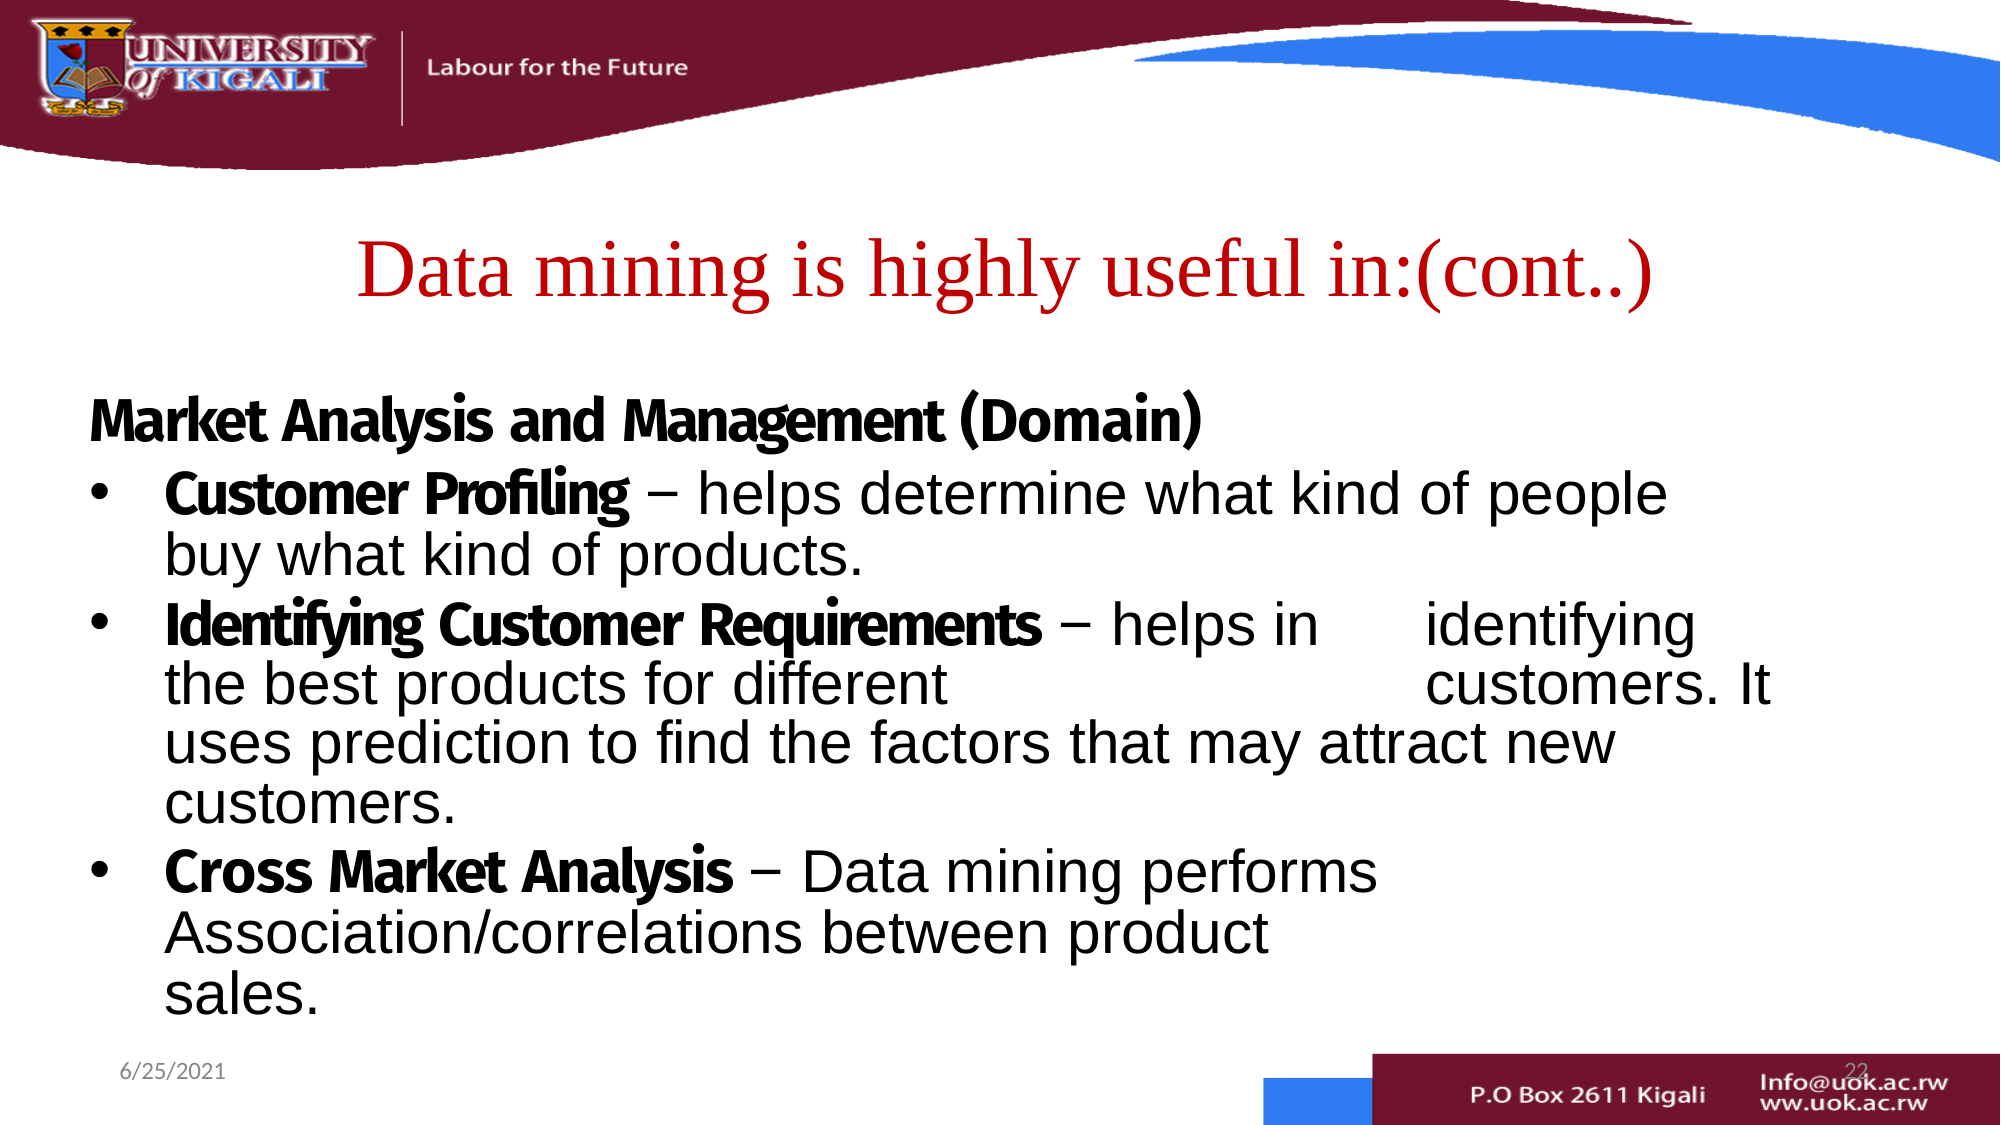

# Data mining is highly useful in:(cont..)
Market Analysis and Management (Domain)
Customer Profiling − helps determine what kind of people buy what kind of products.
Identifying Customer Requirements − helps in	identifying the best products for different	customers. It uses prediction to find the factors that may attract new customers.
Cross Market Analysis − Data mining performs Association/correlations between product sales.
6/25/2021
22